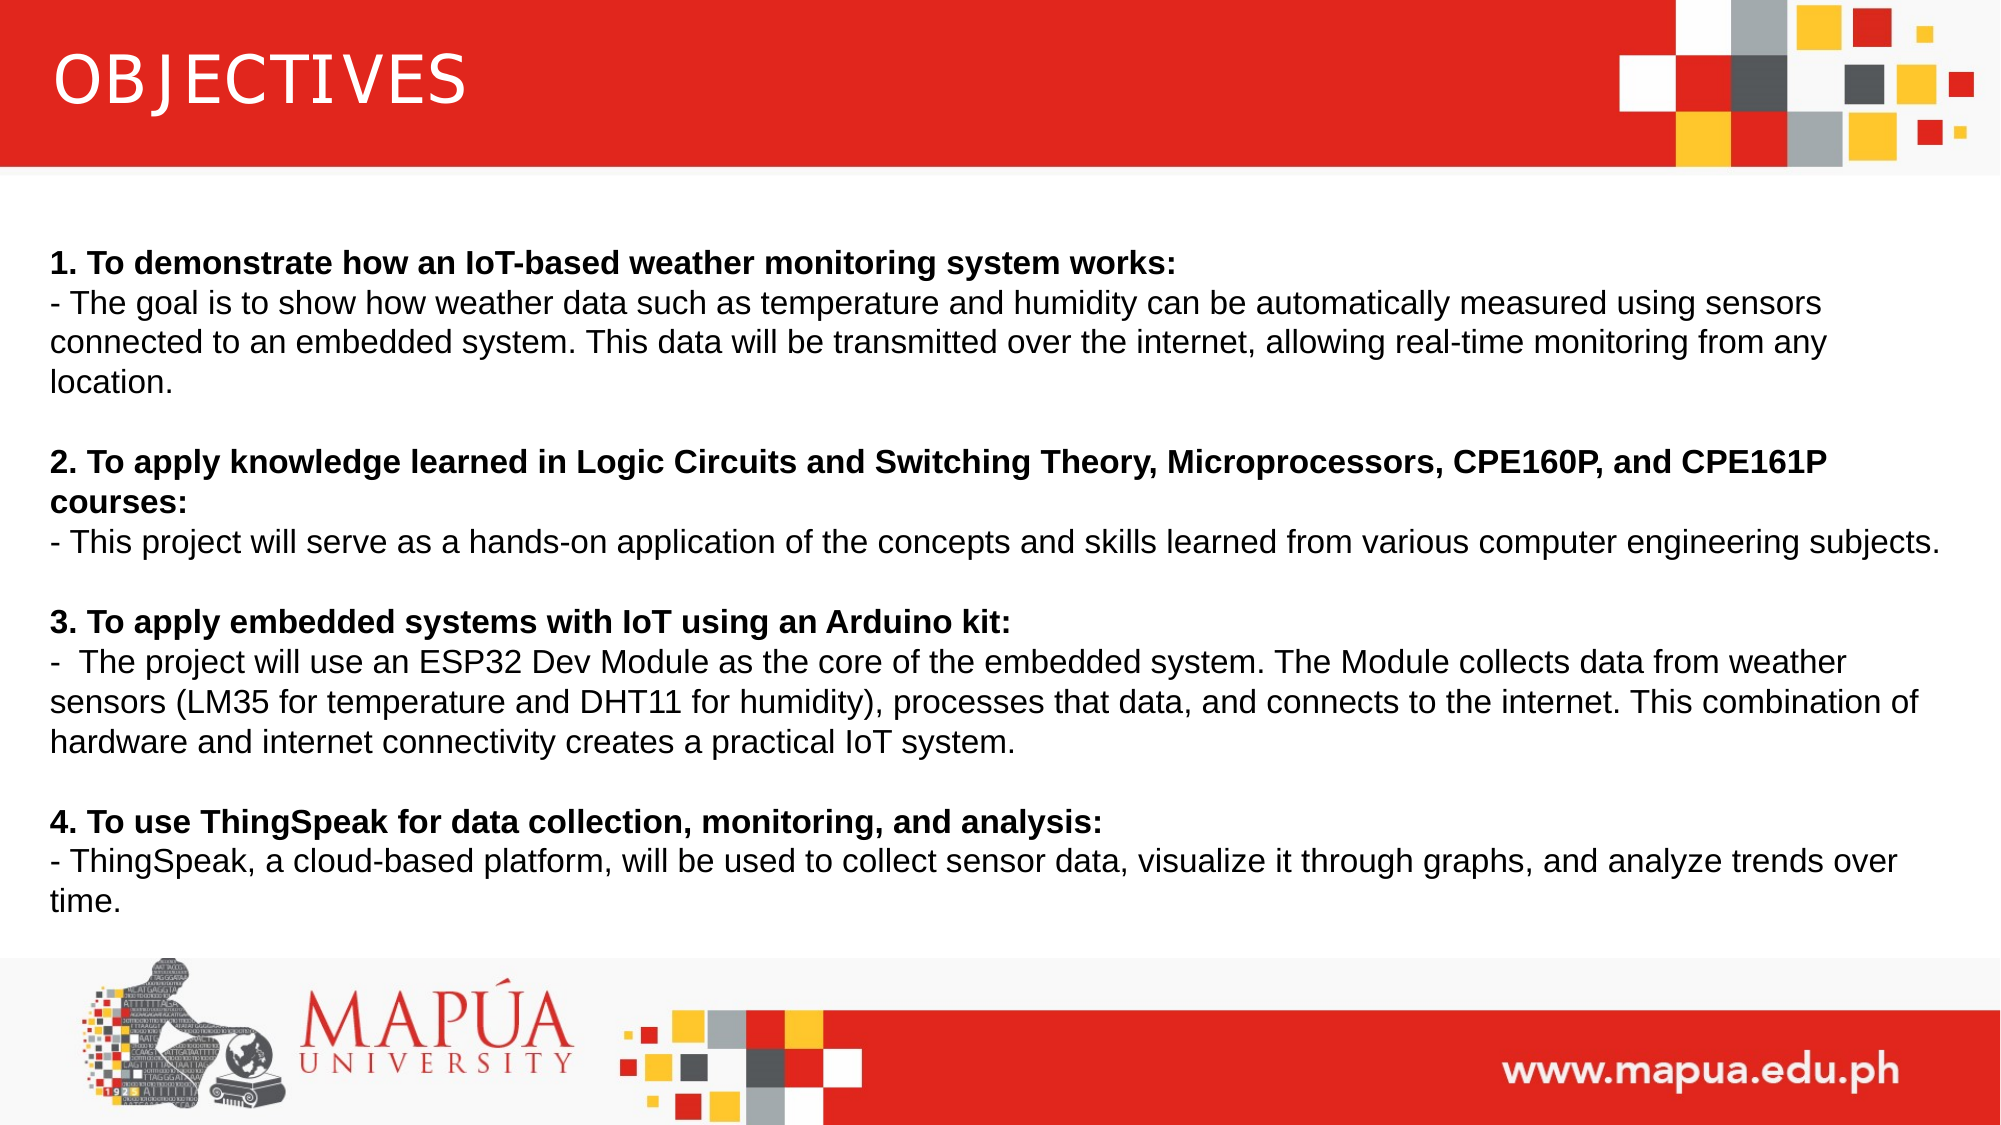

# OBJECTIVES

1. To demonstrate how an IoT-based weather monitoring system works:
- The goal is to show how weather data such as temperature and humidity can be automatically measured using sensors connected to an embedded system. This data will be transmitted over the internet, allowing real-time monitoring from any location.

2. To apply knowledge learned in Logic Circuits and Switching Theory, Microprocessors, CPE160P, and CPE161P courses:
- This project will serve as a hands-on application of the concepts and skills learned from various computer engineering subjects.

3. To apply embedded systems with IoT using an Arduino kit:
-  The project will use an ESP32 Dev Module as the core of the embedded system. The Module collects data from weather sensors (LM35 for temperature and DHT11 for humidity), processes that data, and connects to the internet. This combination of hardware and internet connectivity creates a practical IoT system.

4. To use ThingSpeak for data collection, monitoring, and analysis:
- ThingSpeak, a cloud-based platform, will be used to collect sensor data, visualize it through graphs, and analyze trends over time.